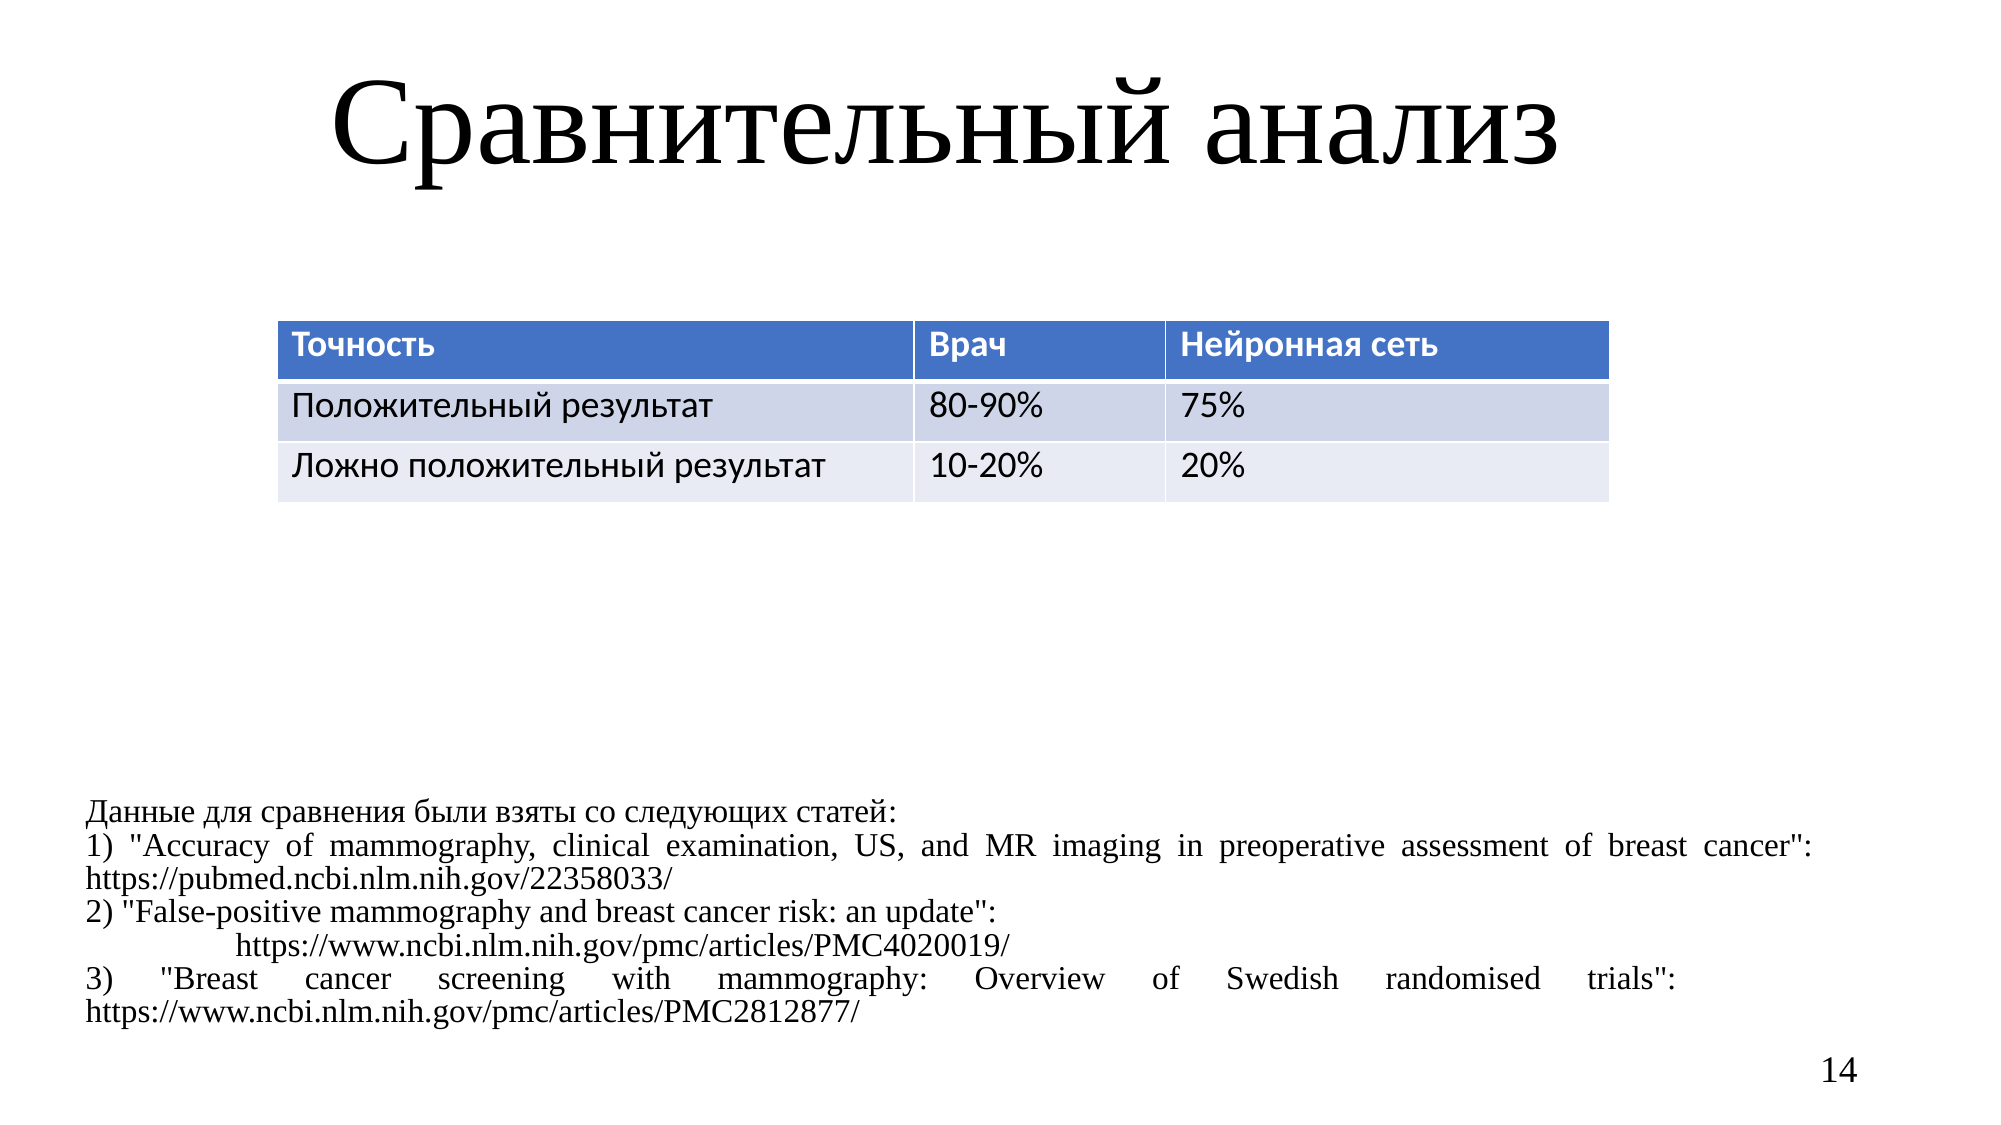

# Сравнительный анализ
| Точность | Врач | Нейронная сеть |
| --- | --- | --- |
| Положительный результат | 80-90% | 75% |
| Ложно положительный результат | 10-20% | 20% |
Данные для сравнения были взяты со следующих статей:
1) "Accuracy of mammography, clinical examination, US, and MR imaging in preoperative assessment of breast cancer": 	https://pubmed.ncbi.nlm.nih.gov/22358033/
2) "False-positive mammography and breast cancer risk: an update":
	https://www.ncbi.nlm.nih.gov/pmc/articles/PMC4020019/
3) "Breast cancer screening with mammography: Overview of Swedish randomised trials": 	https://www.ncbi.nlm.nih.gov/pmc/articles/PMC2812877/
14